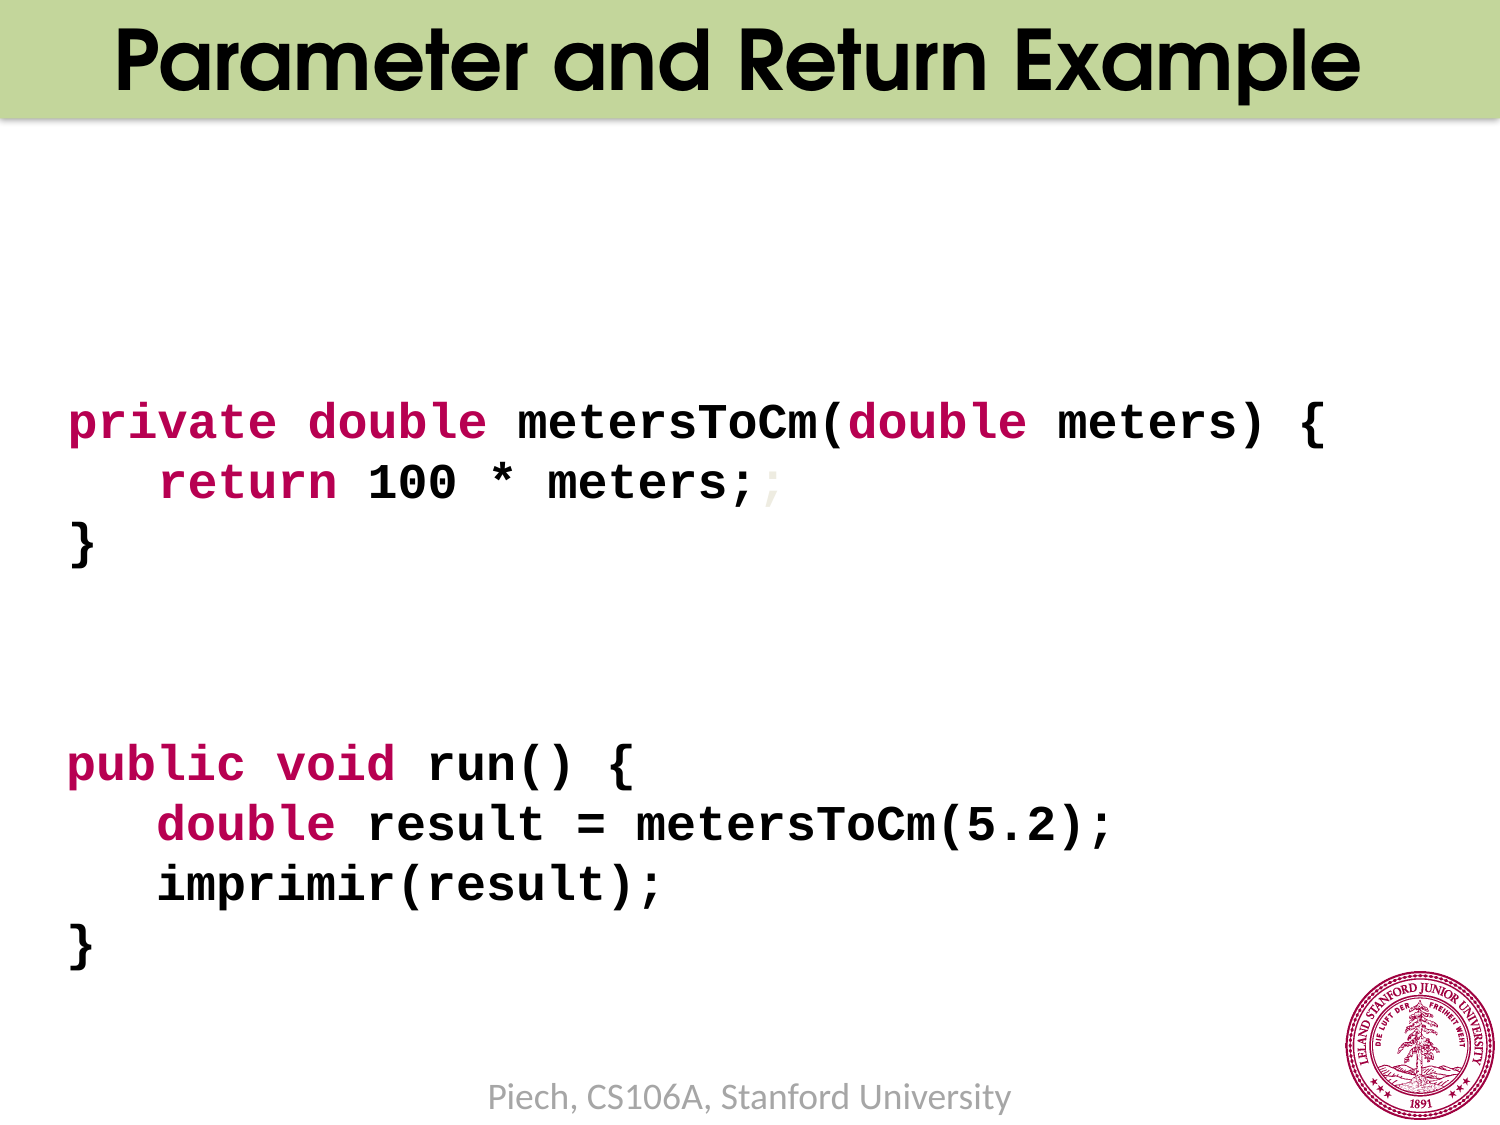

Parameter and Return Example

private double metersToCm(double meters) {
   return 100 * meters;;
}

public void run() {
   double result = metersToCm(5.2);
   imprimir(result);
}